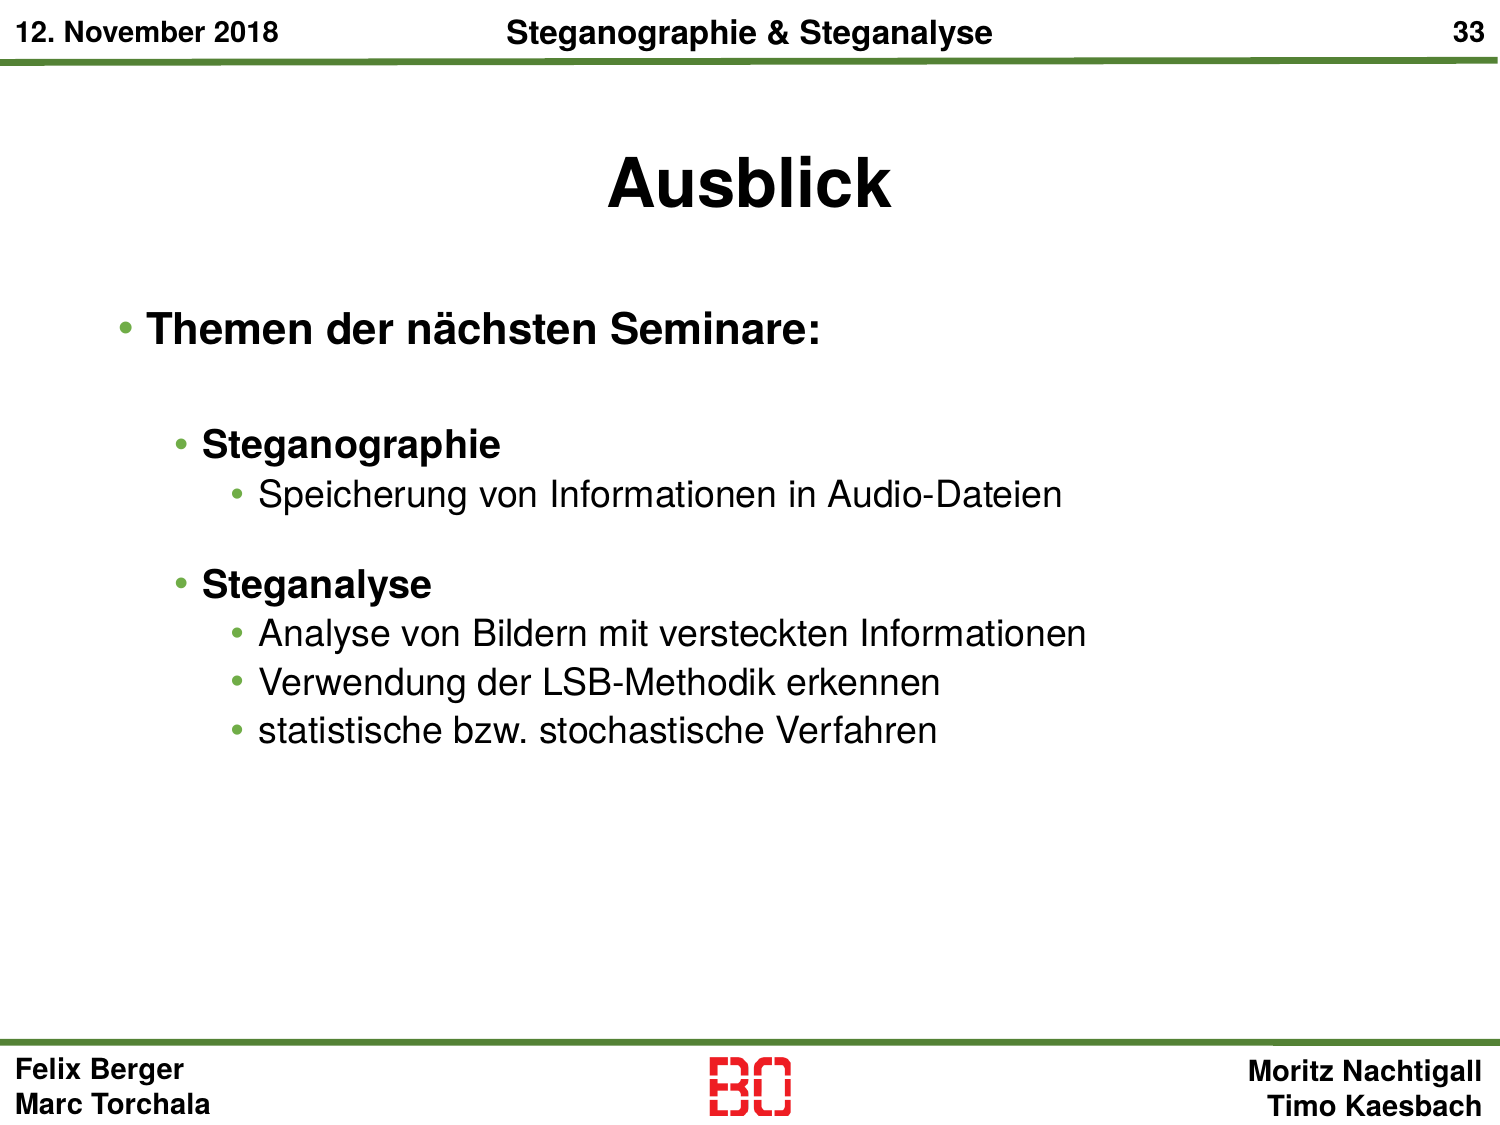

# Ausblick
Themen der nächsten Seminare:

Steganographie
Speicherung von Informationen in Audio-Dateien
Steganalyse
Analyse von Bildern mit versteckten Informationen
Verwendung der LSB-Methodik erkennen
statistische bzw. stochastische Verfahren